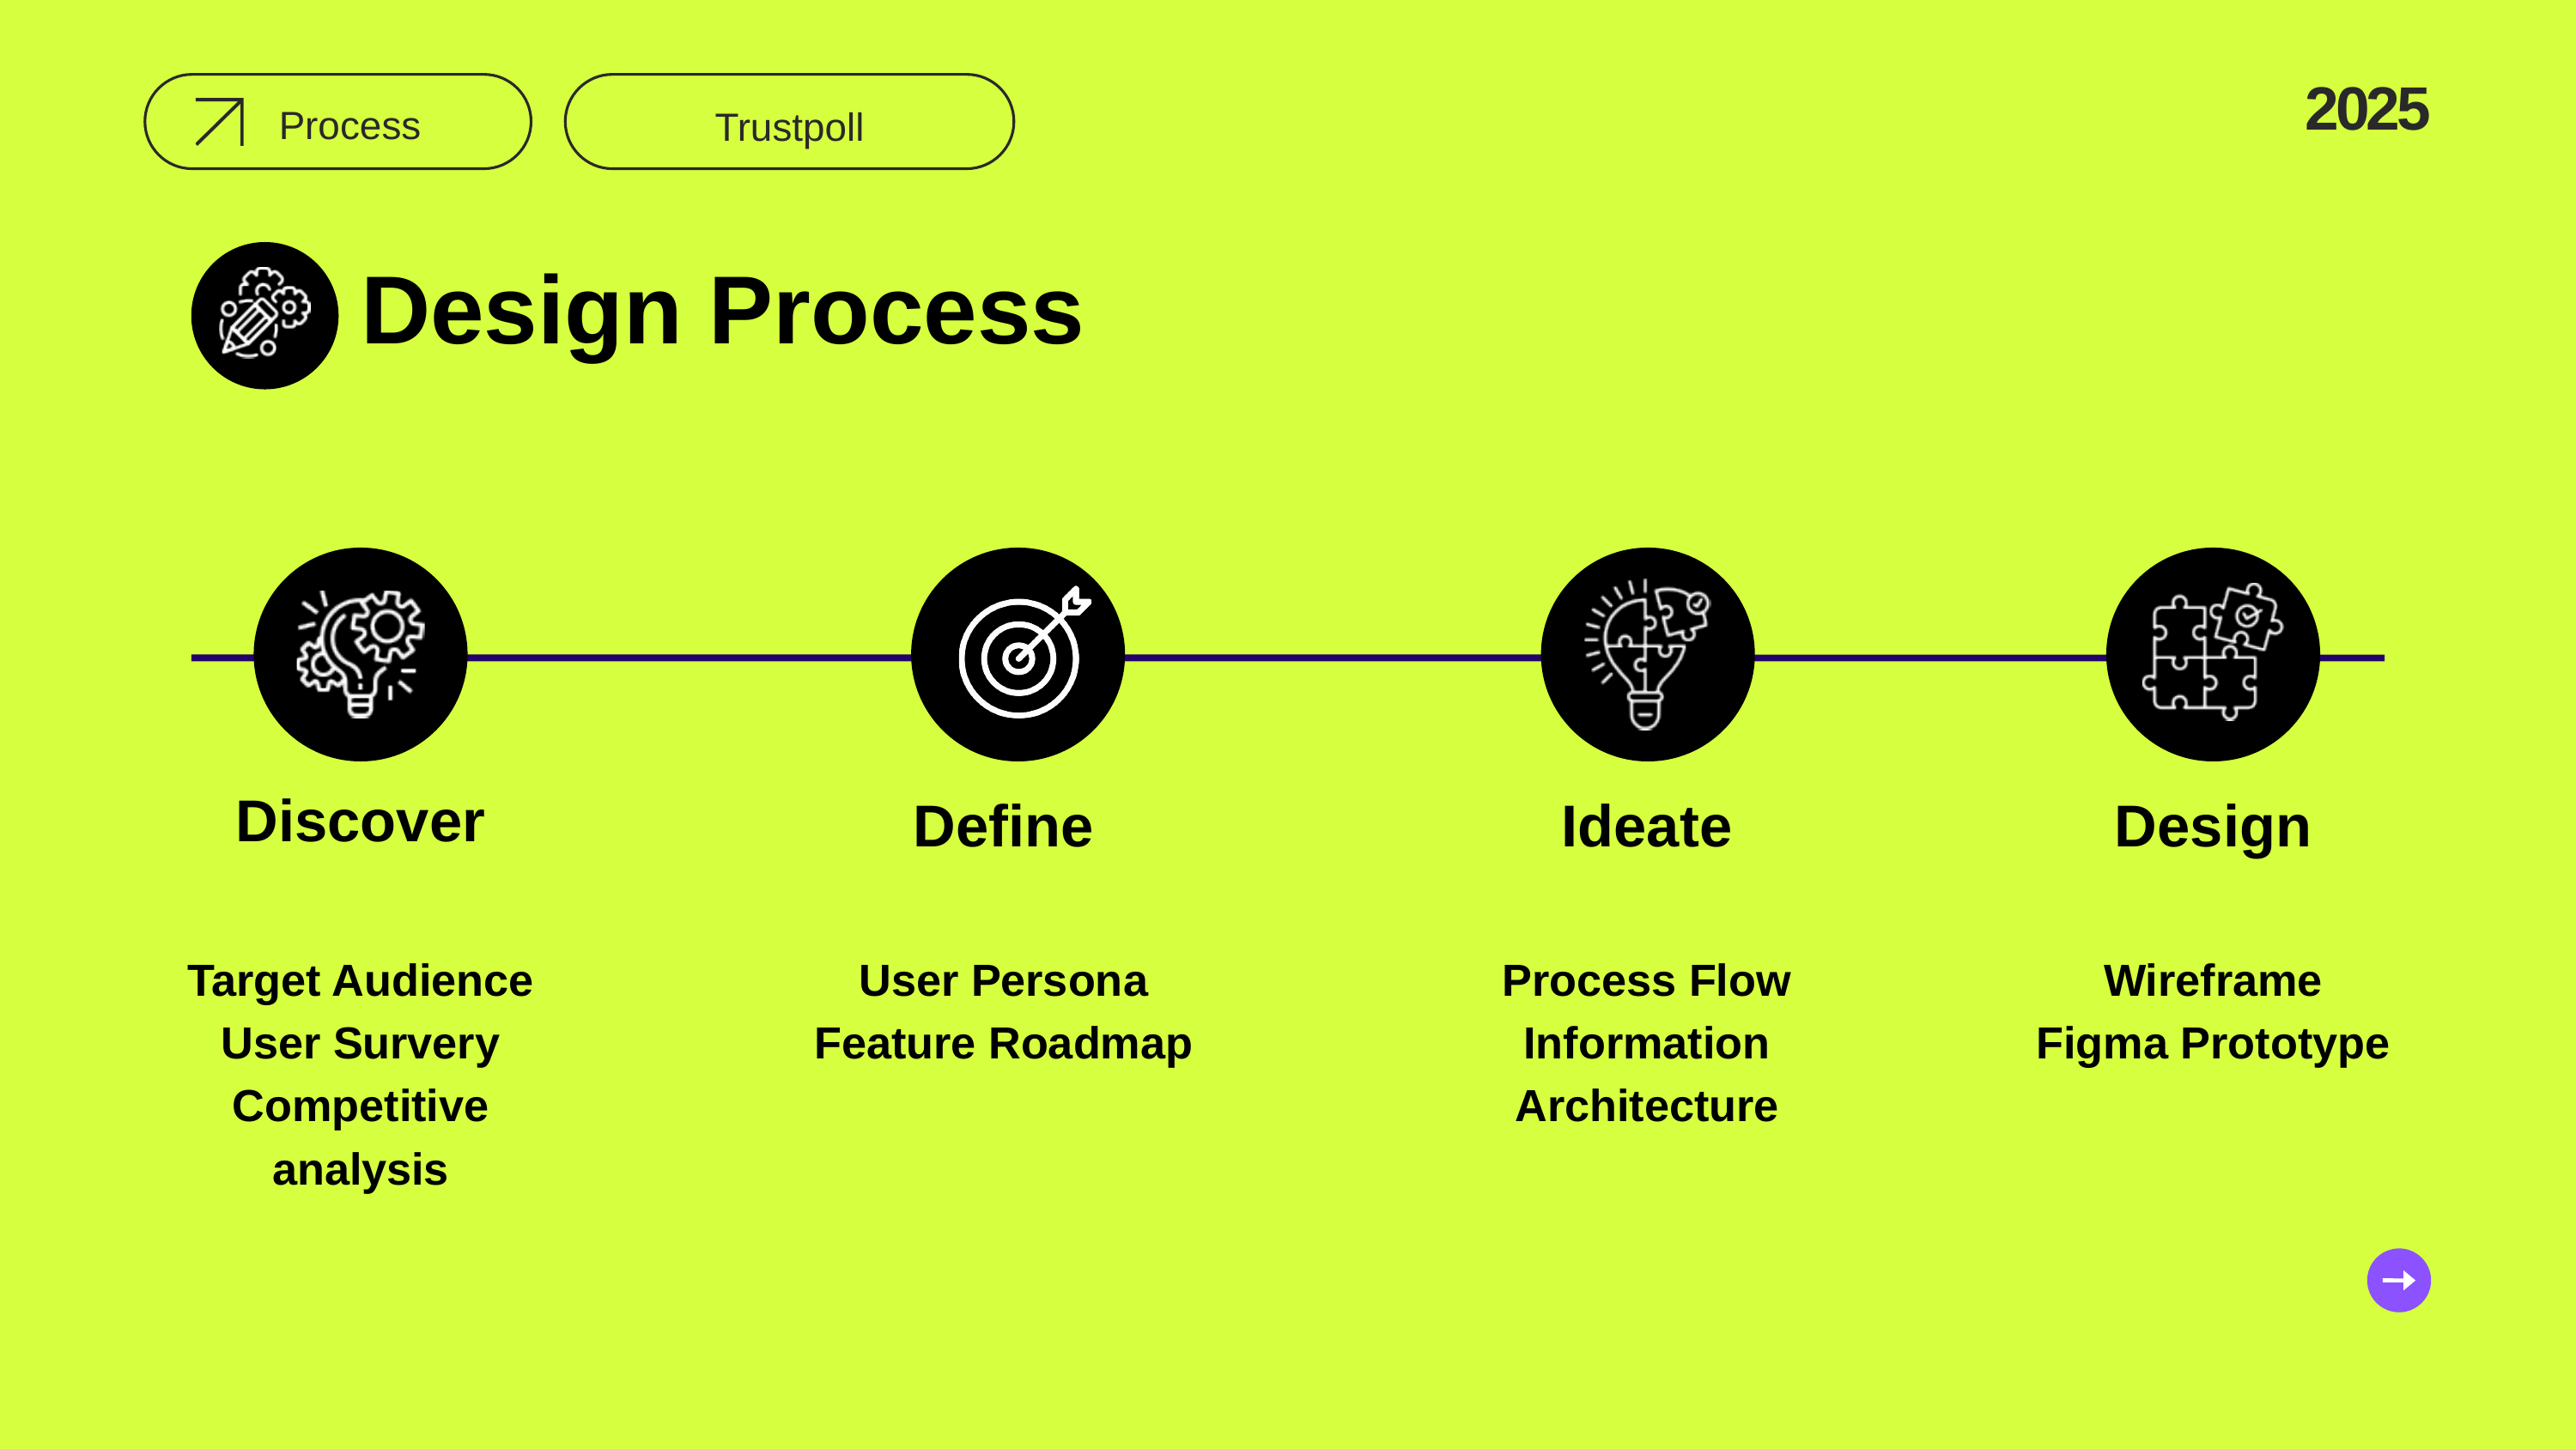

Trustpoll
2025
Process

Design Process

Define

Ideate

Design

Discover
Target Audience
User Survery
Competitive analysis
User Persona
Feature Roadmap
Process Flow
Information Architecture
Wireframe
Figma Prototype